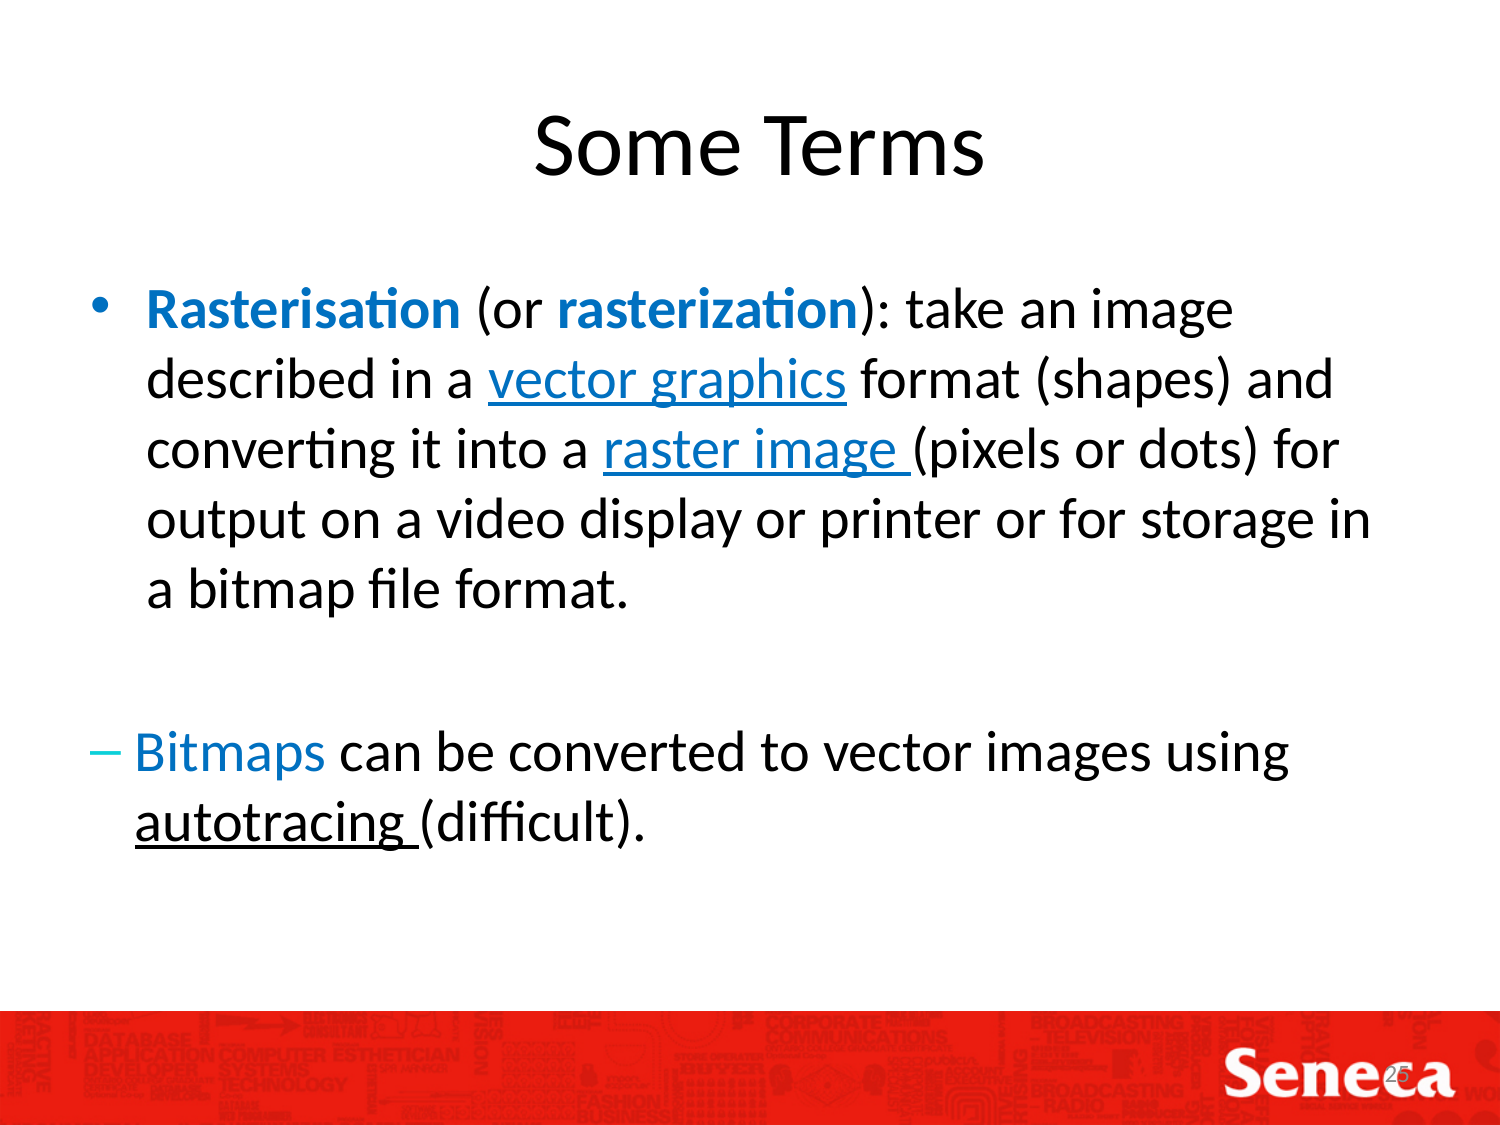

# Some Terms
Rasterisation (or rasterization): take an image described in a vector graphics format (shapes) and converting it into a raster image (pixels or dots) for output on a video display or printer or for storage in a bitmap file format.

Bitmaps can be converted to vector images using autotracing (difficult).

25